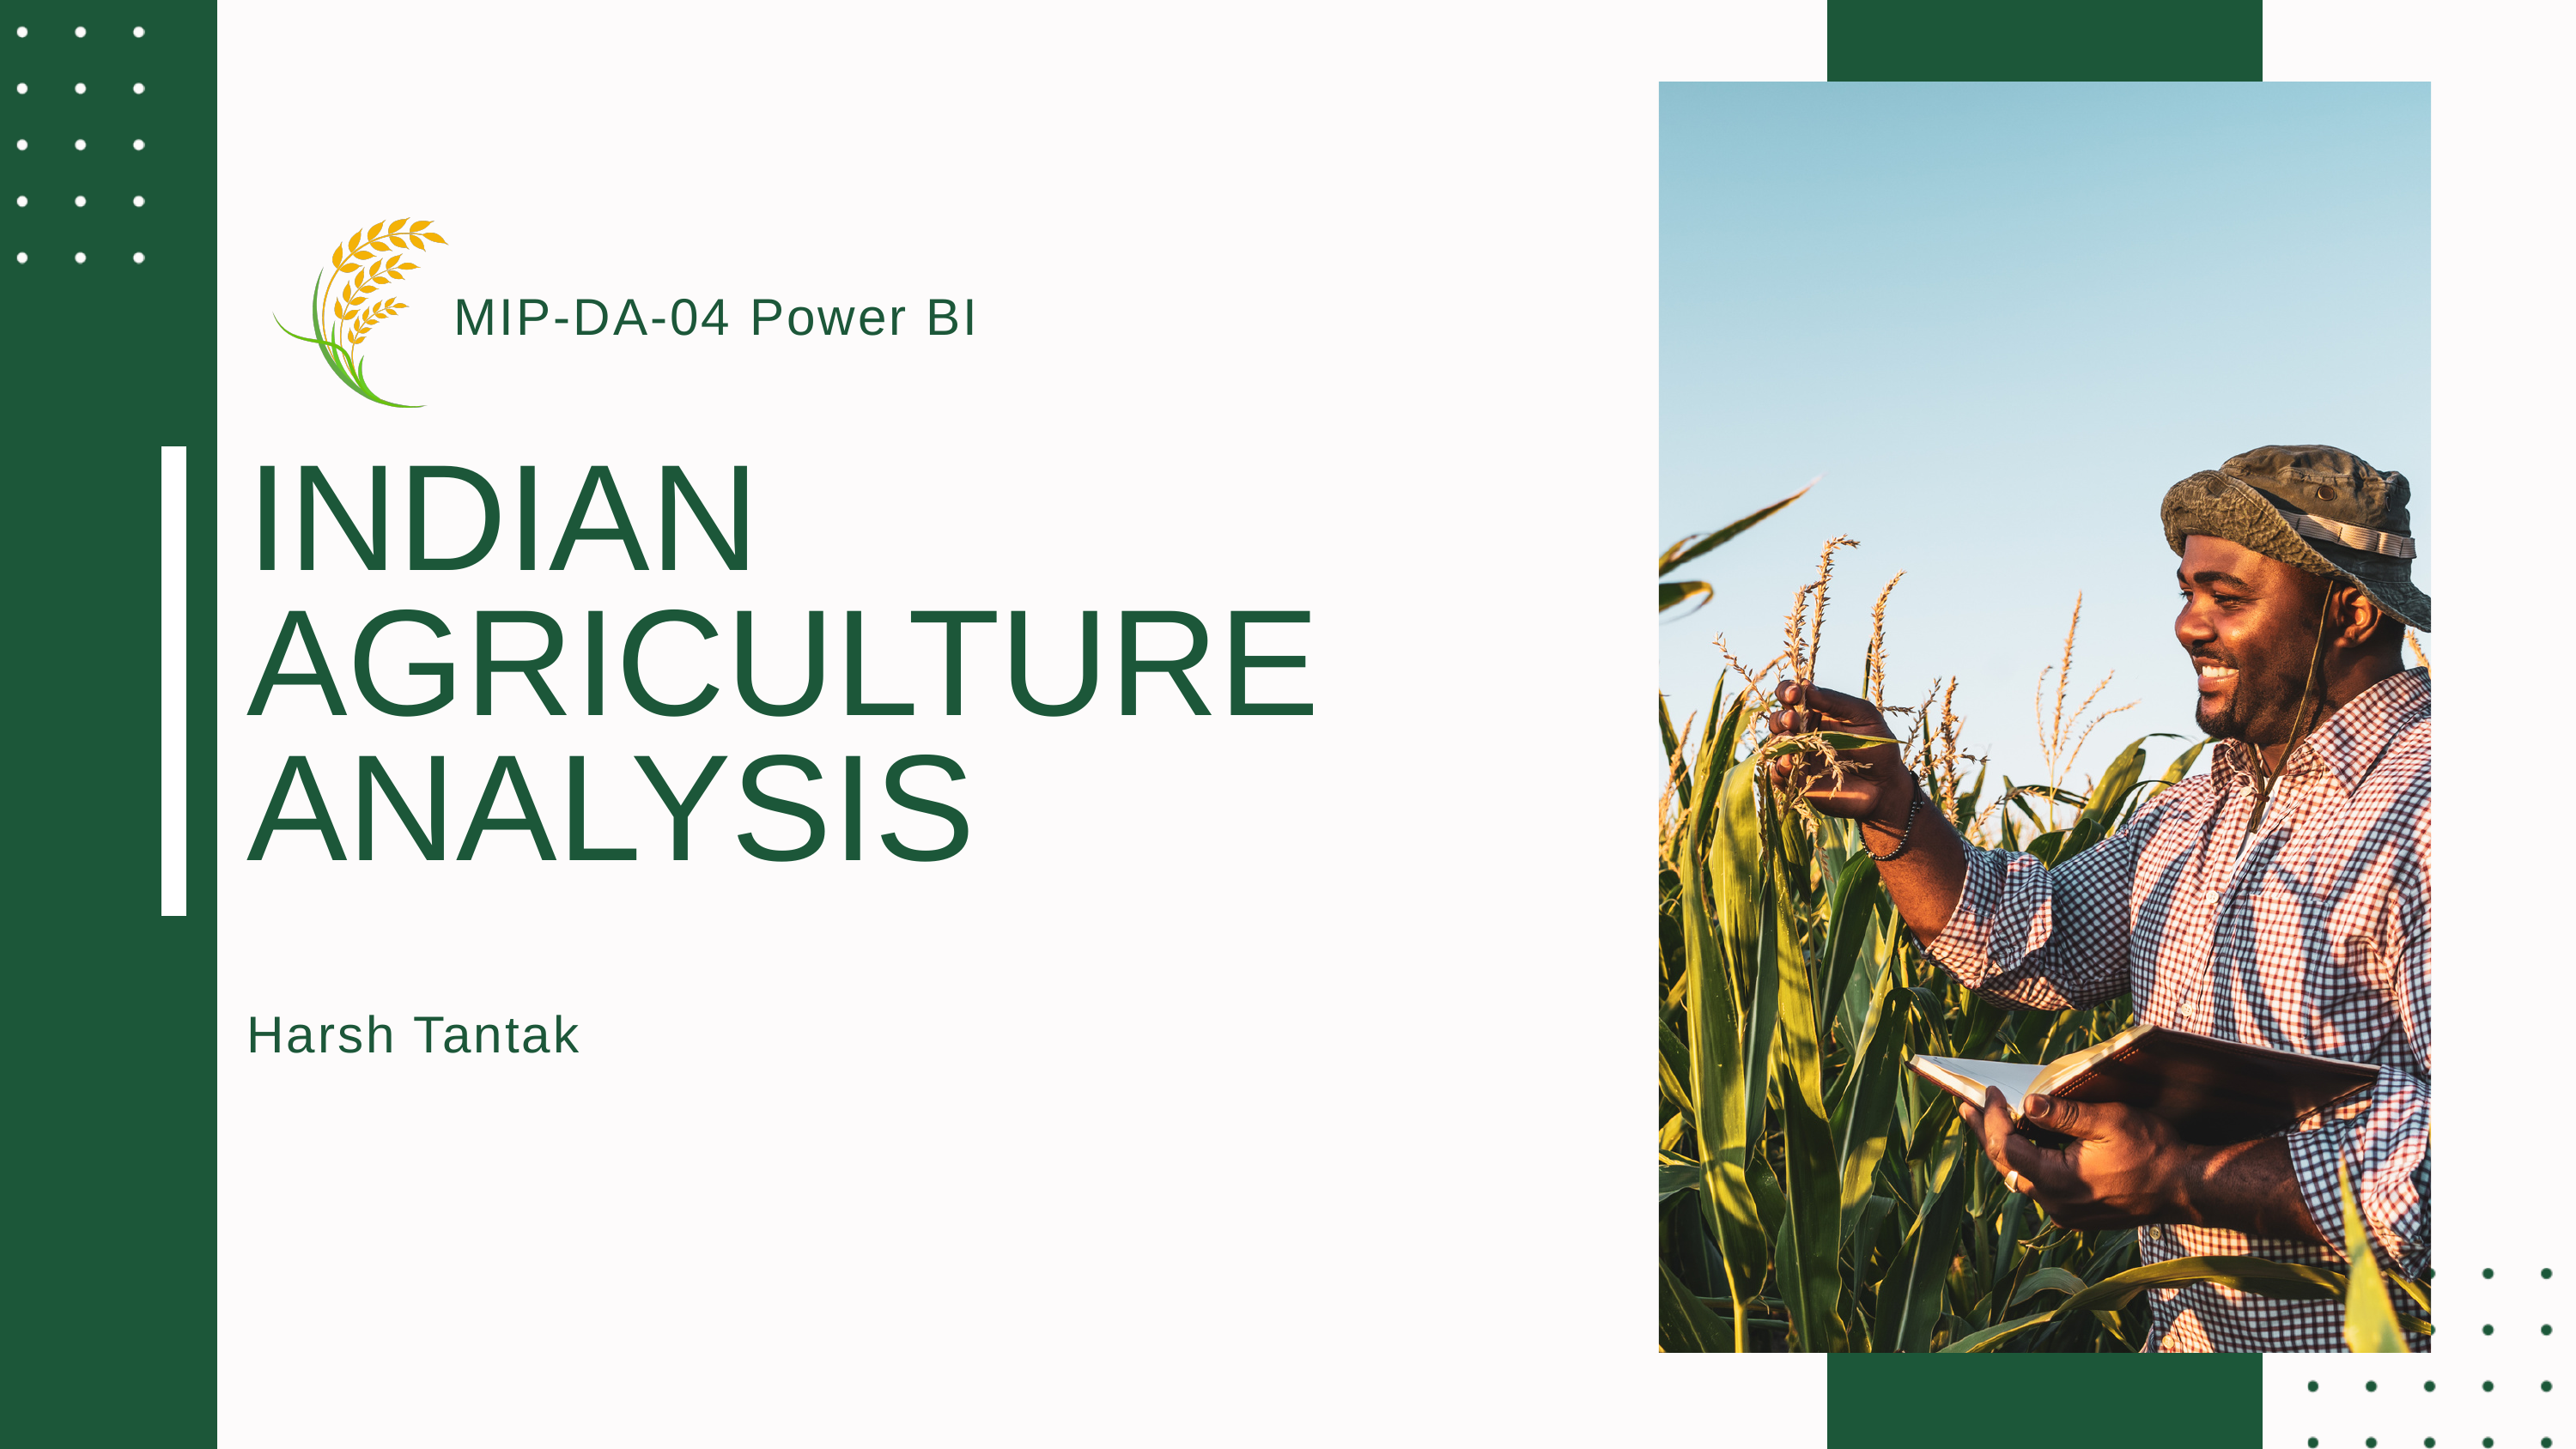

MIP-DA-04 Power BI

INDIAN AGRICULTURE ANALYSIS
Harsh Tantak